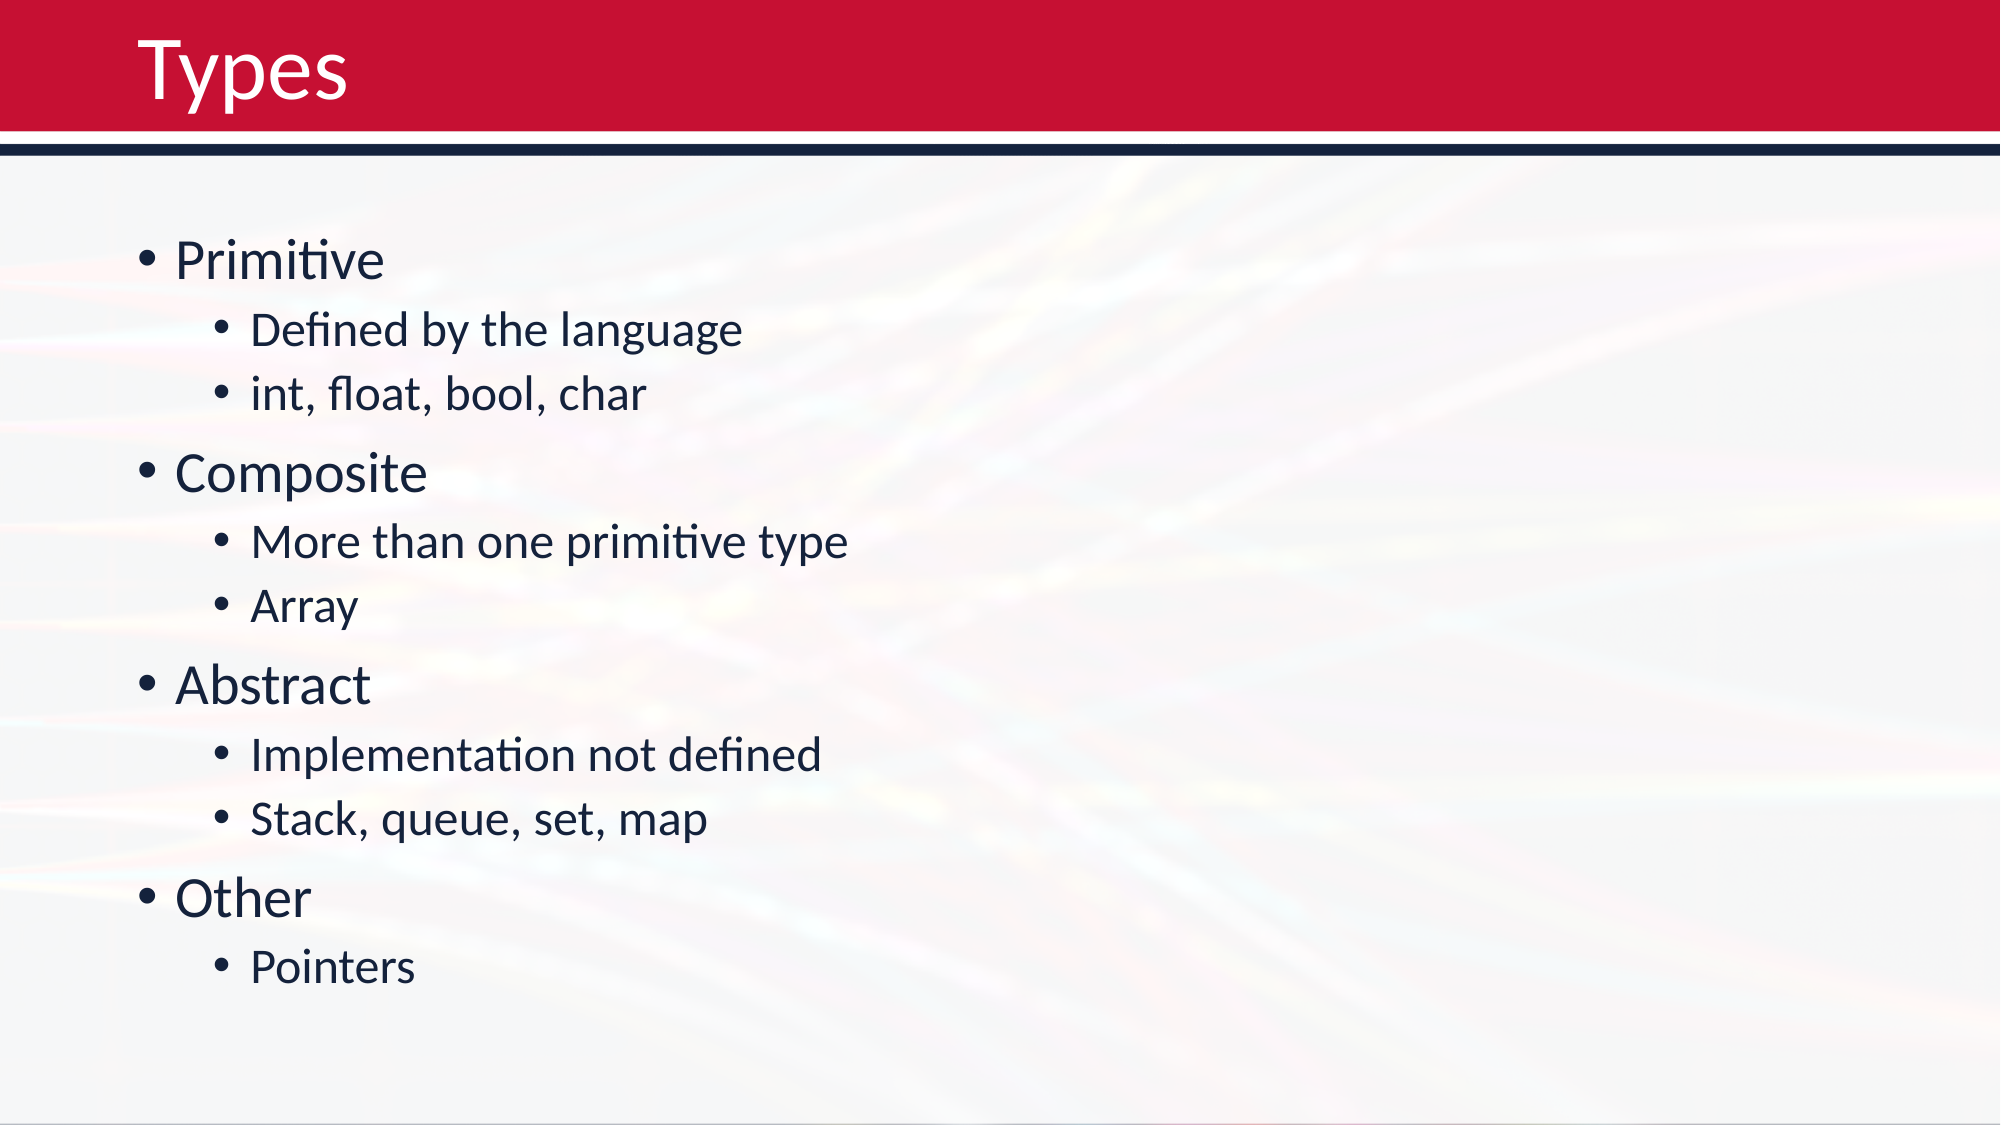

# Types
Primitive
Defined by the language
int, float, bool, char
Composite
More than one primitive type
Array
Abstract
Implementation not defined
Stack, queue, set, map
Other
Pointers